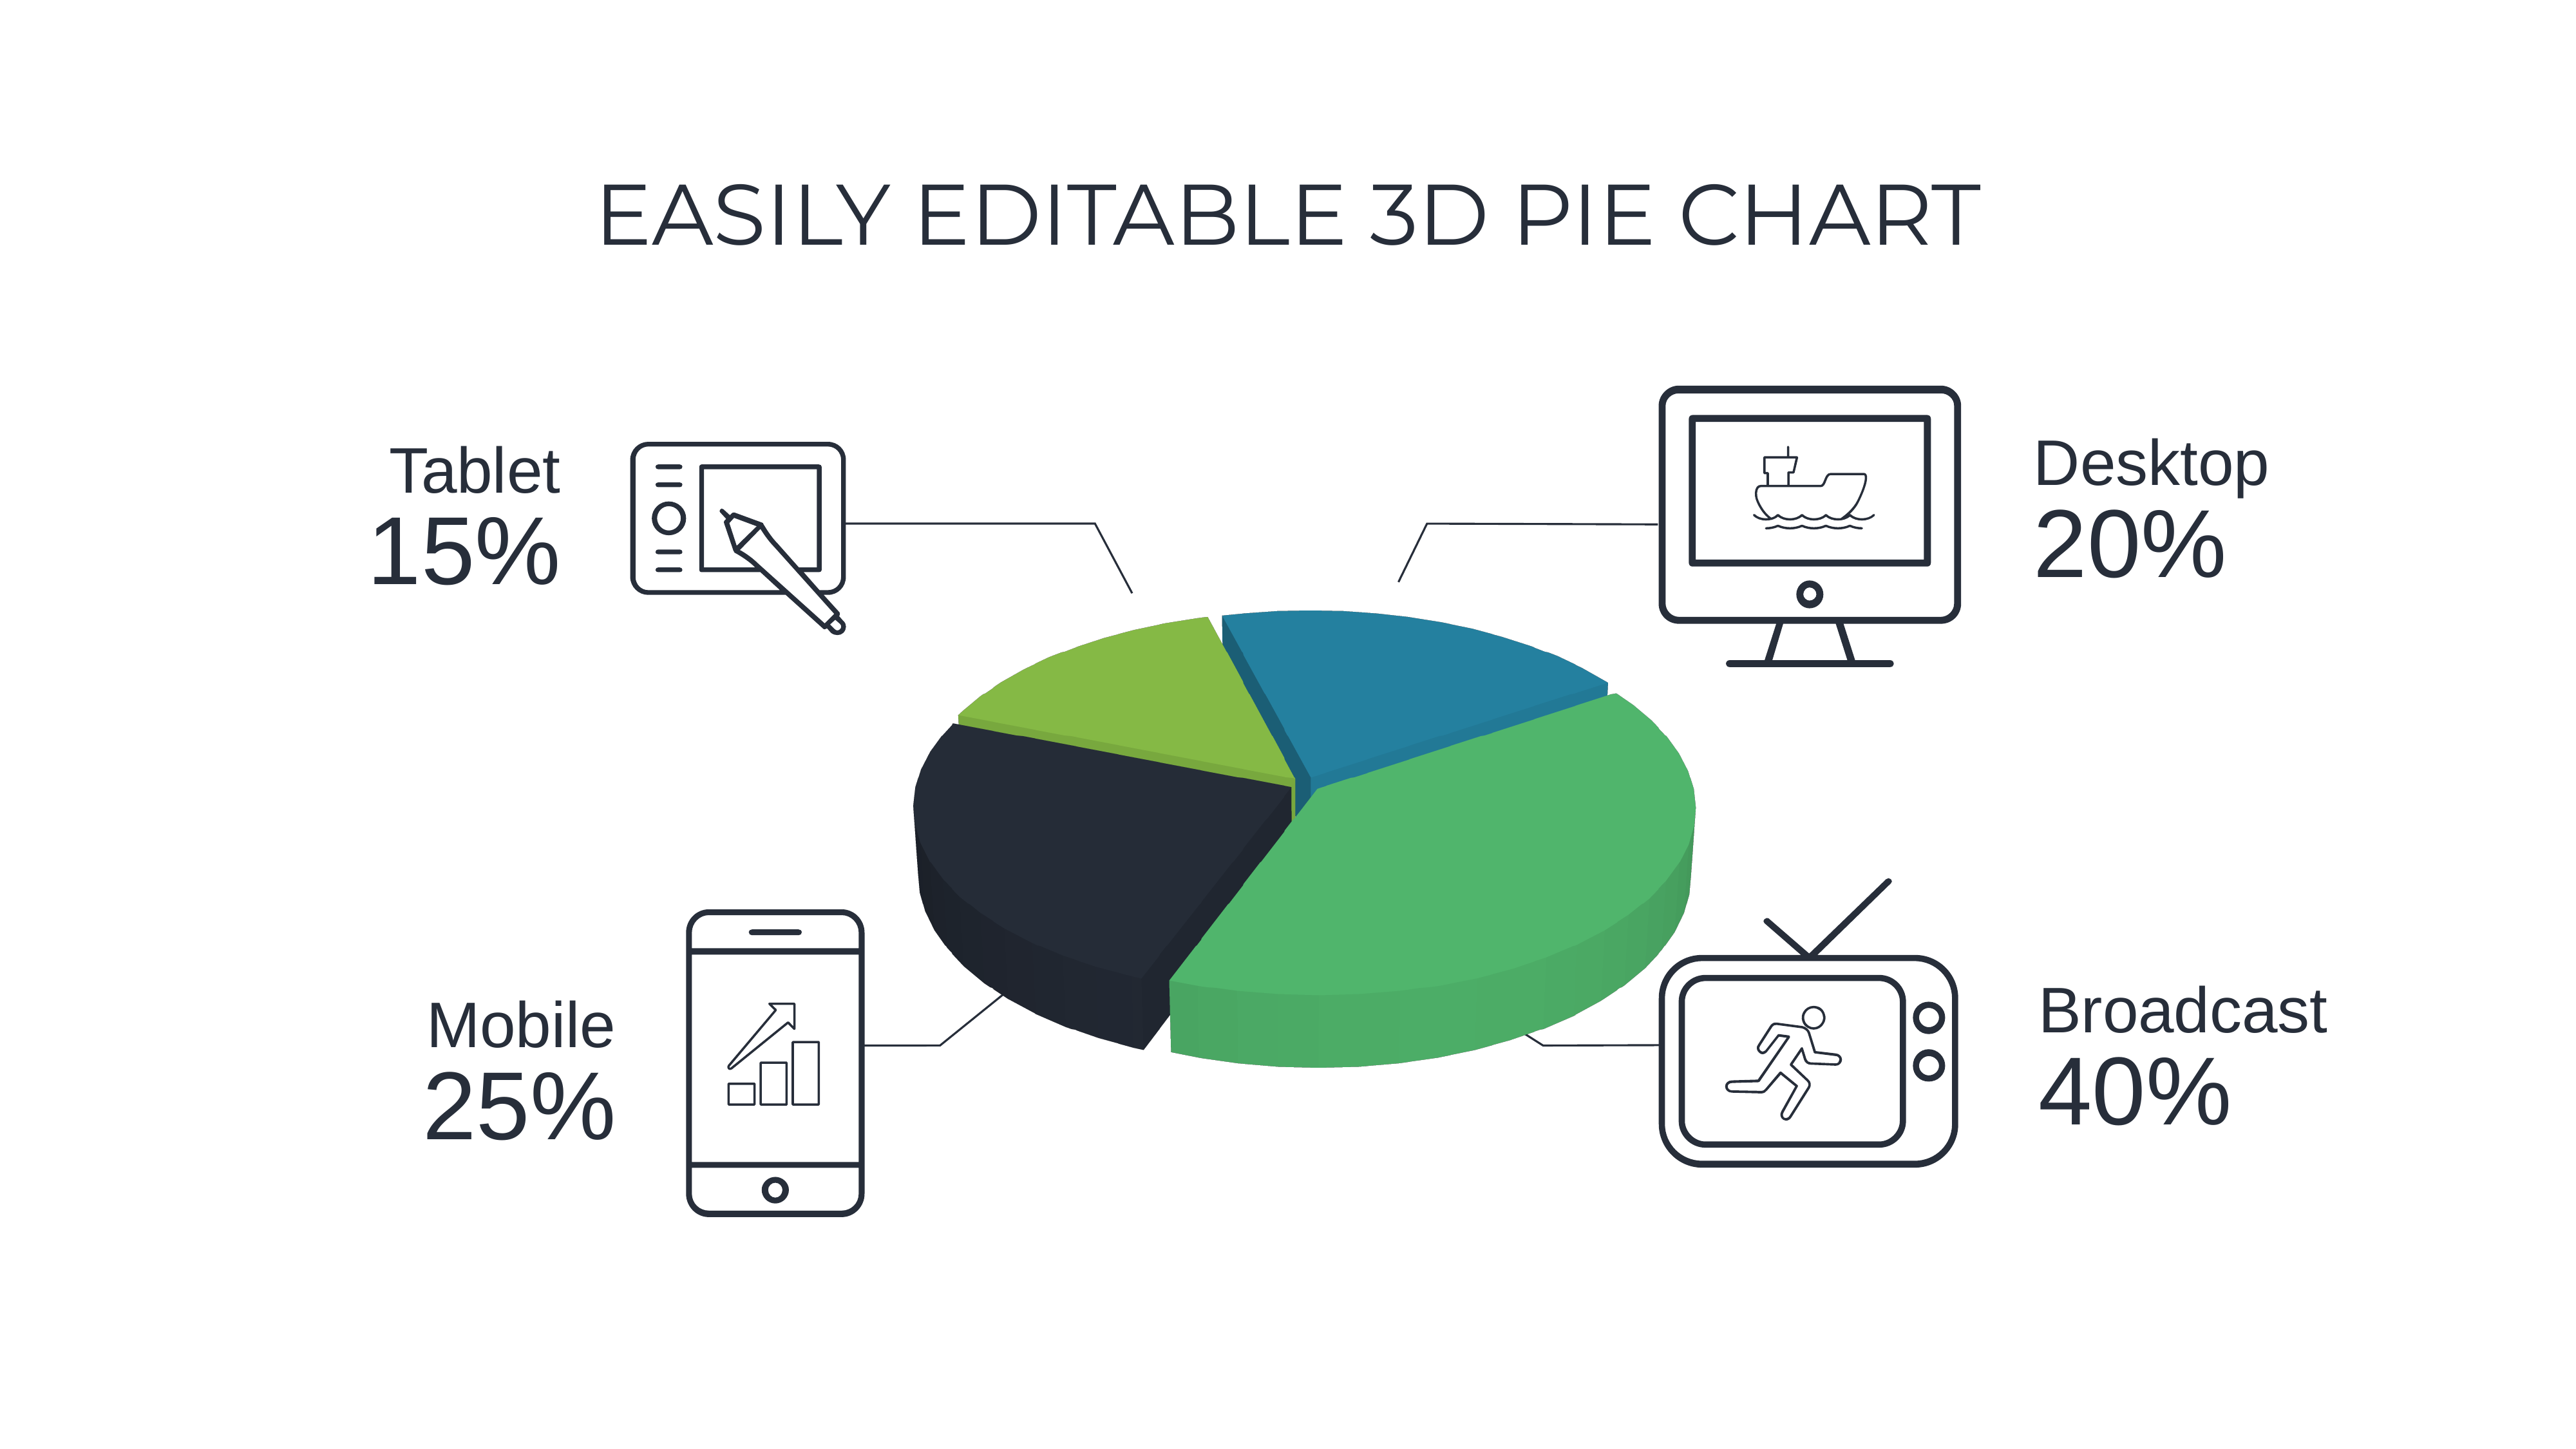

# EASILY EDITABLE 3D PIE CHART

[unsupported chart]

Desktop
20%
Tablet
15%

Broadcast
40%
Mobile
25%